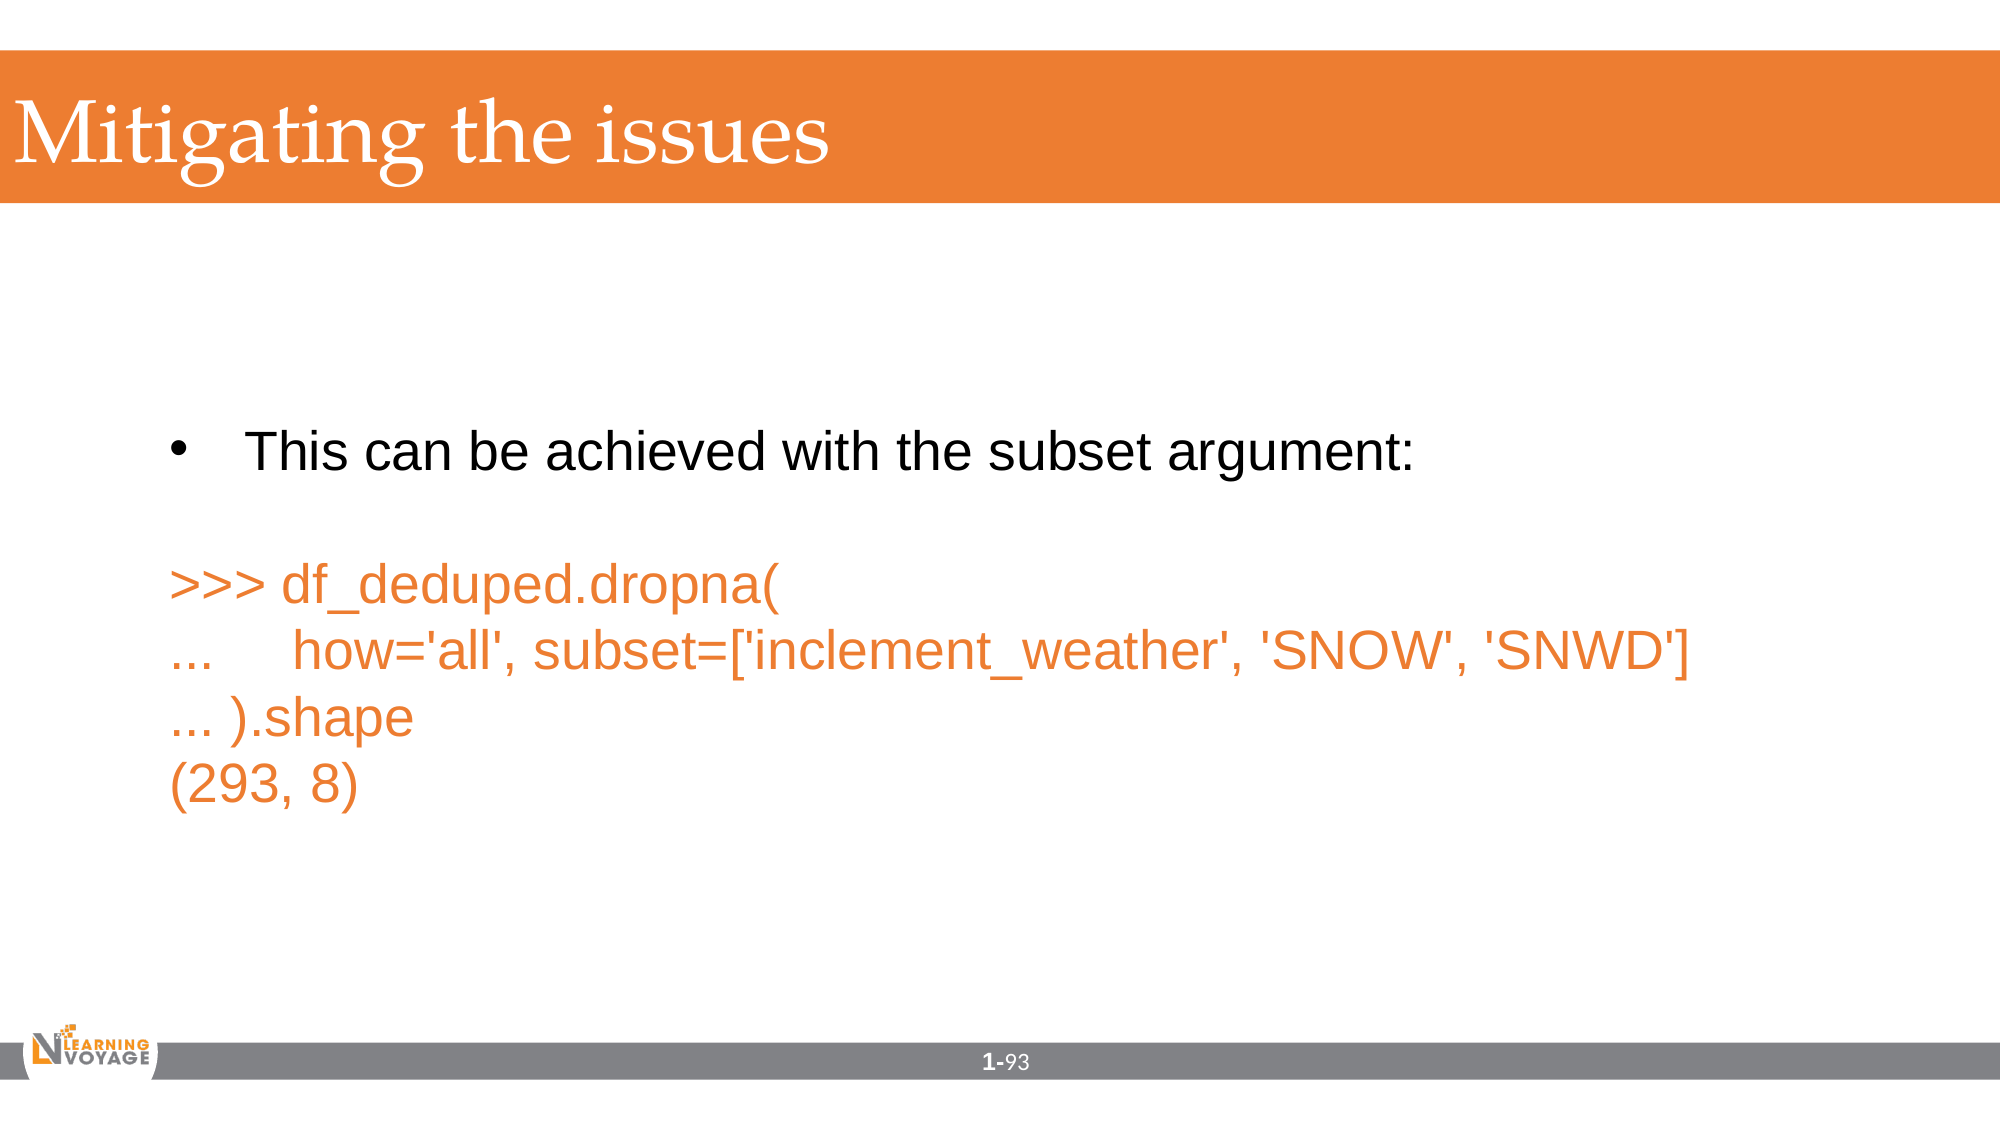

Mitigating the issues
This can be achieved with the subset argument:

>>> df_deduped.dropna(
...     how='all', subset=['inclement_weather', 'SNOW', 'SNWD']
... ).shape
(293, 8)
1-93